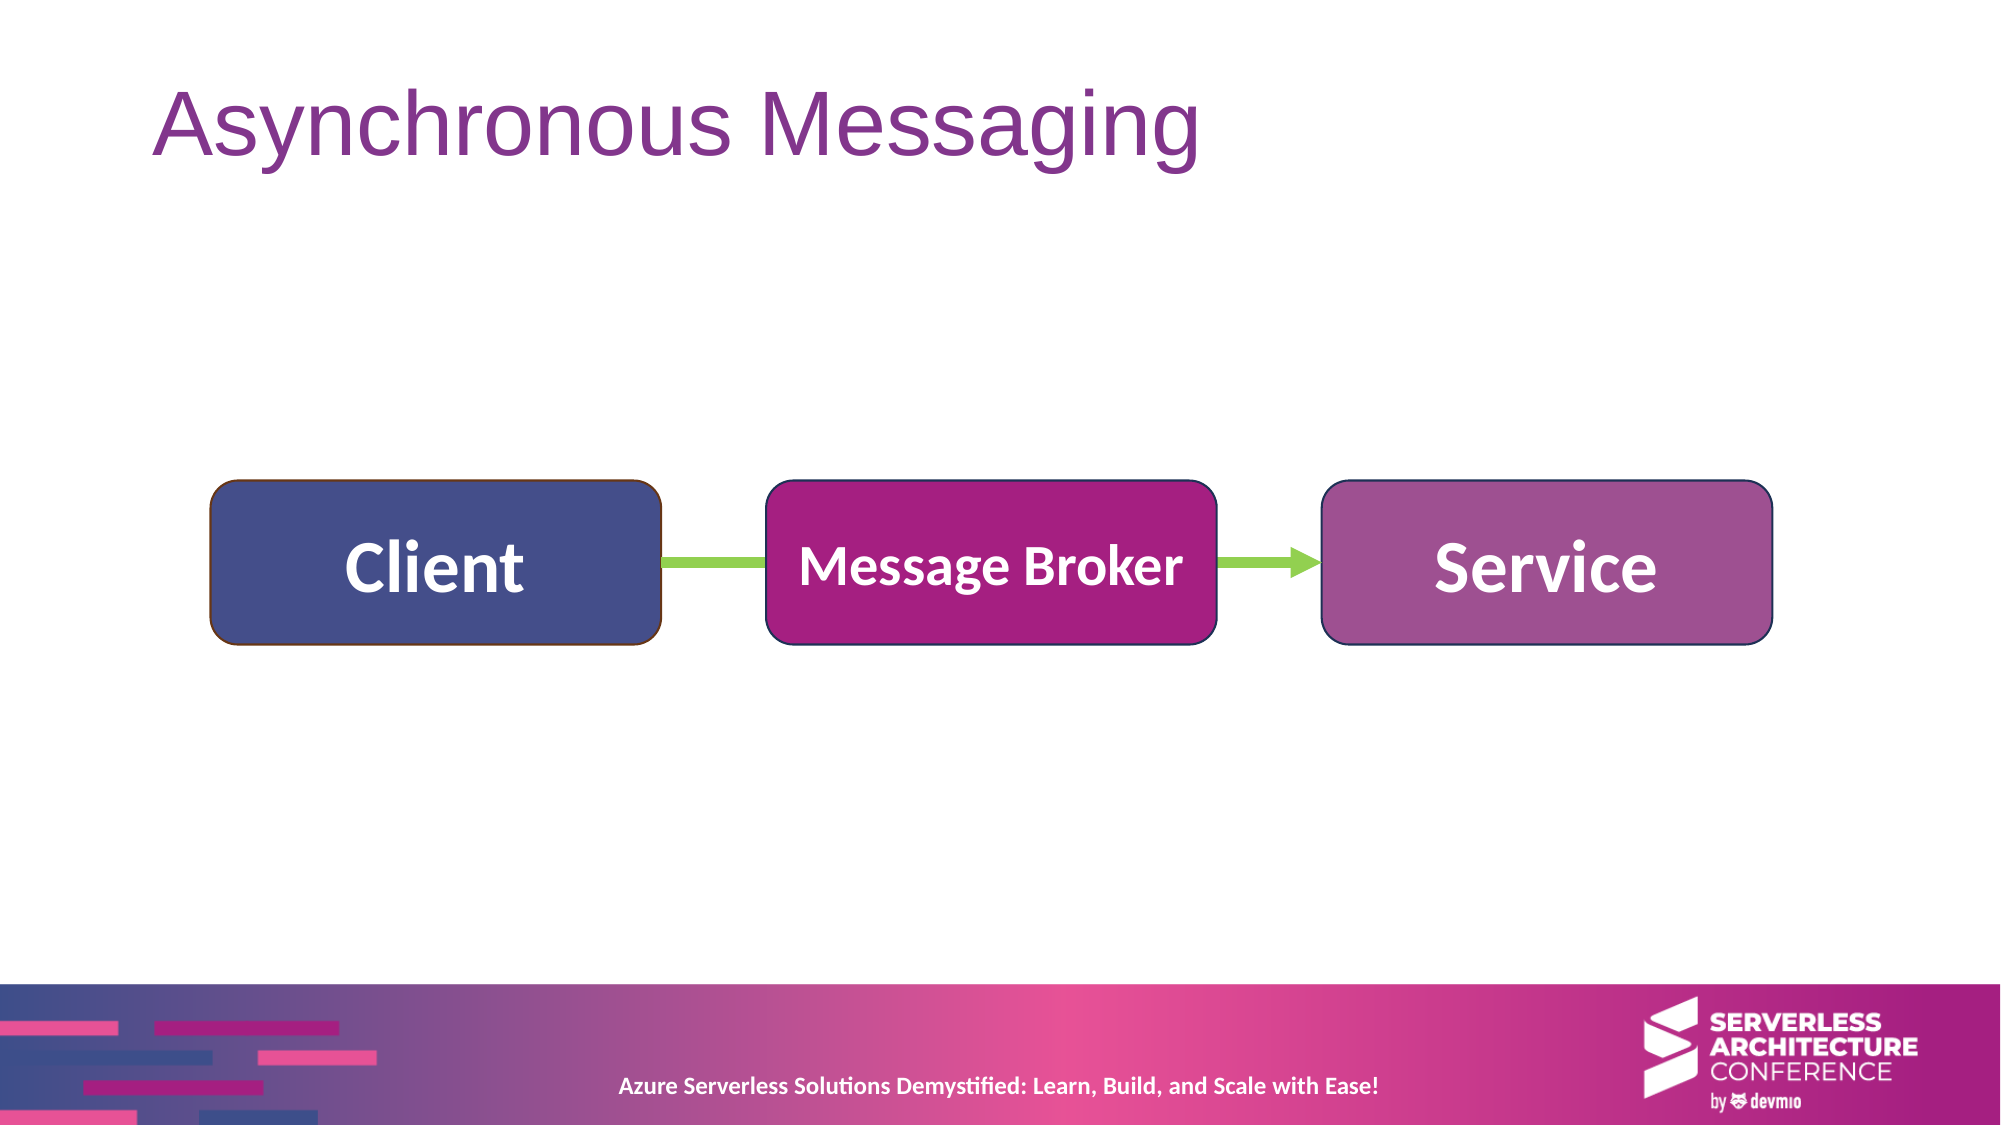

# Asynchronous Messaging
Message Broker
Service
Client